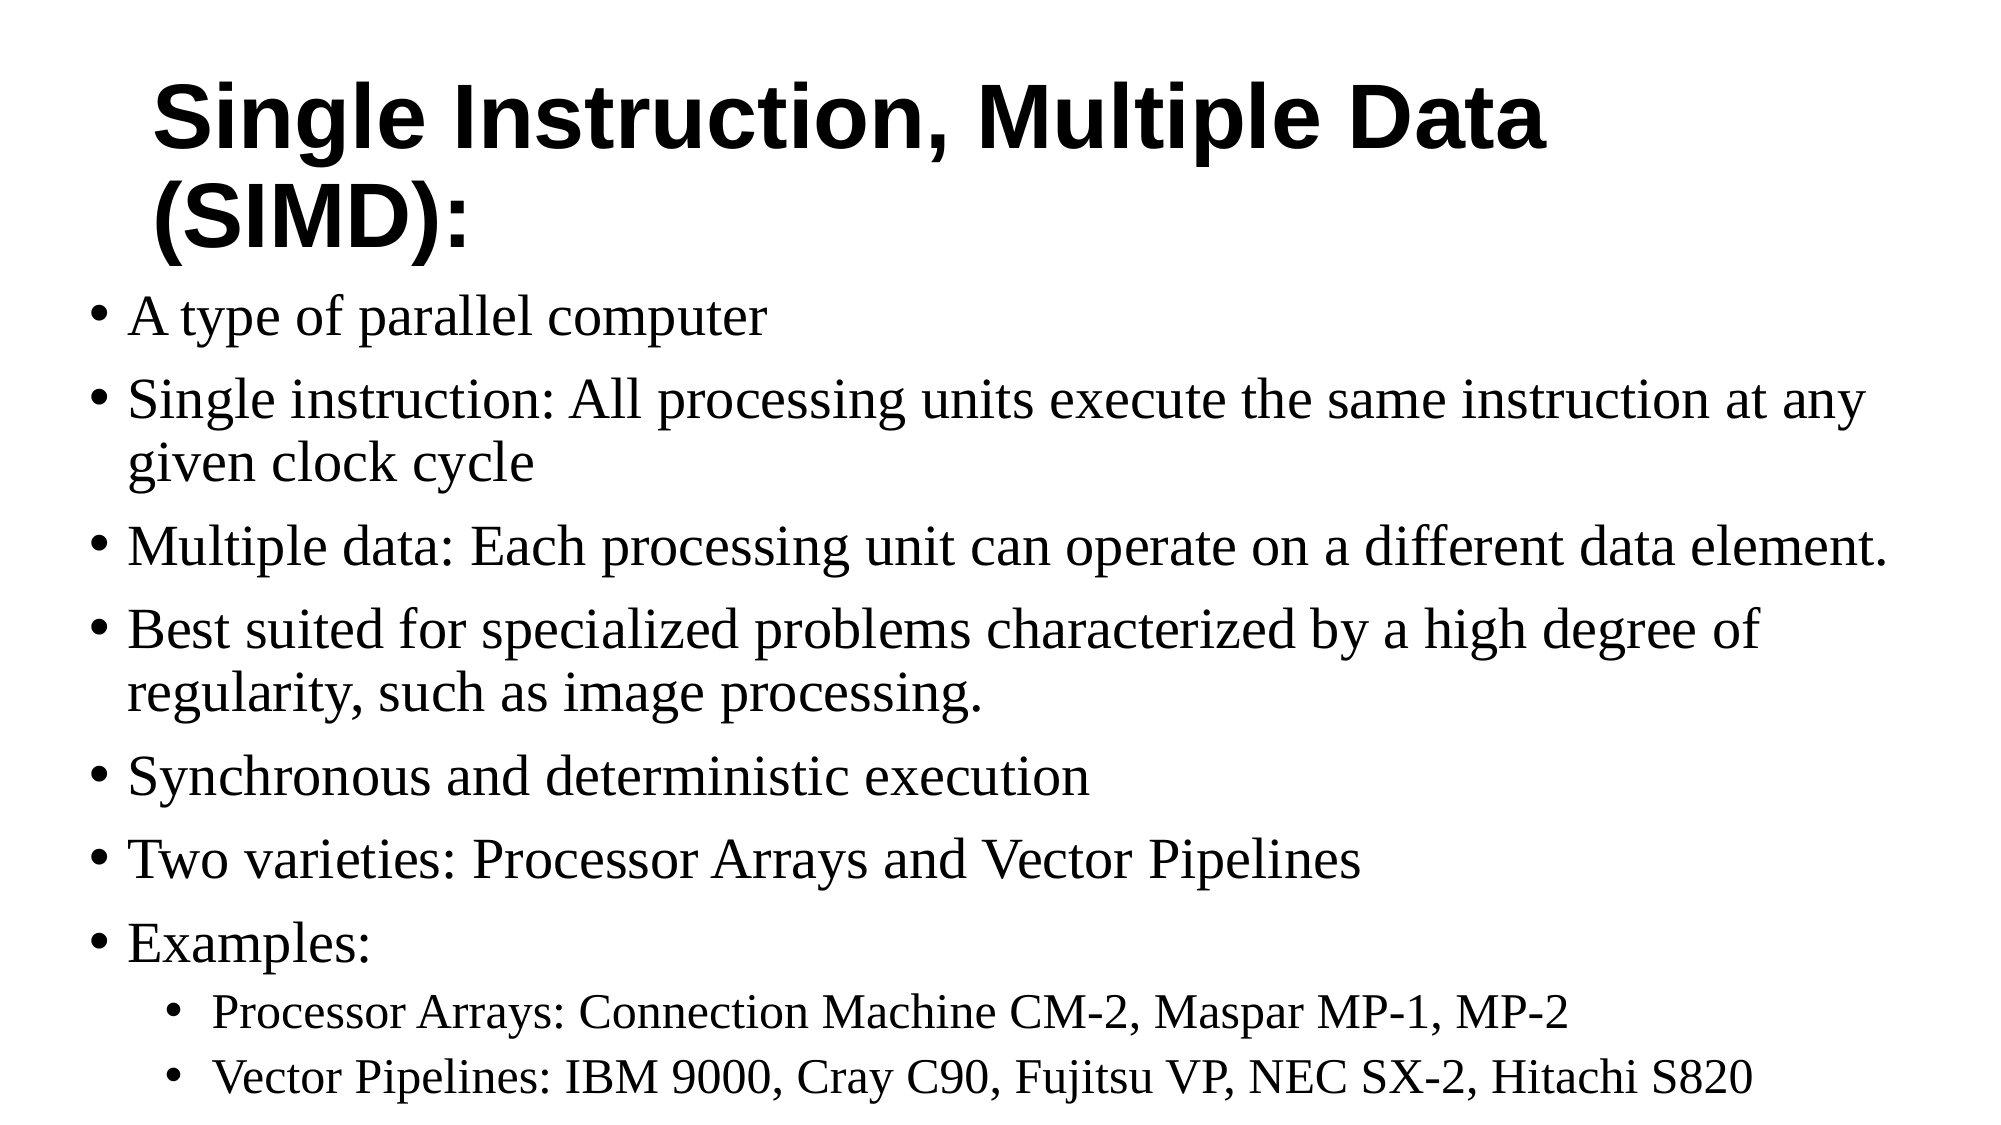

Single Instruction, Multiple Data (SIMD):
A type of parallel computer
Single instruction: All processing units execute the same instruction at any given clock cycle
Multiple data: Each processing unit can operate on a different data element.
Best suited for specialized problems characterized by a high degree of regularity, such as image processing.
Synchronous and deterministic execution
Two varieties: Processor Arrays and Vector Pipelines
Examples:
Processor Arrays: Connection Machine CM-2, Maspar MP-1, MP-2
Vector Pipelines: IBM 9000, Cray C90, Fujitsu VP, NEC SX-2, Hitachi S820